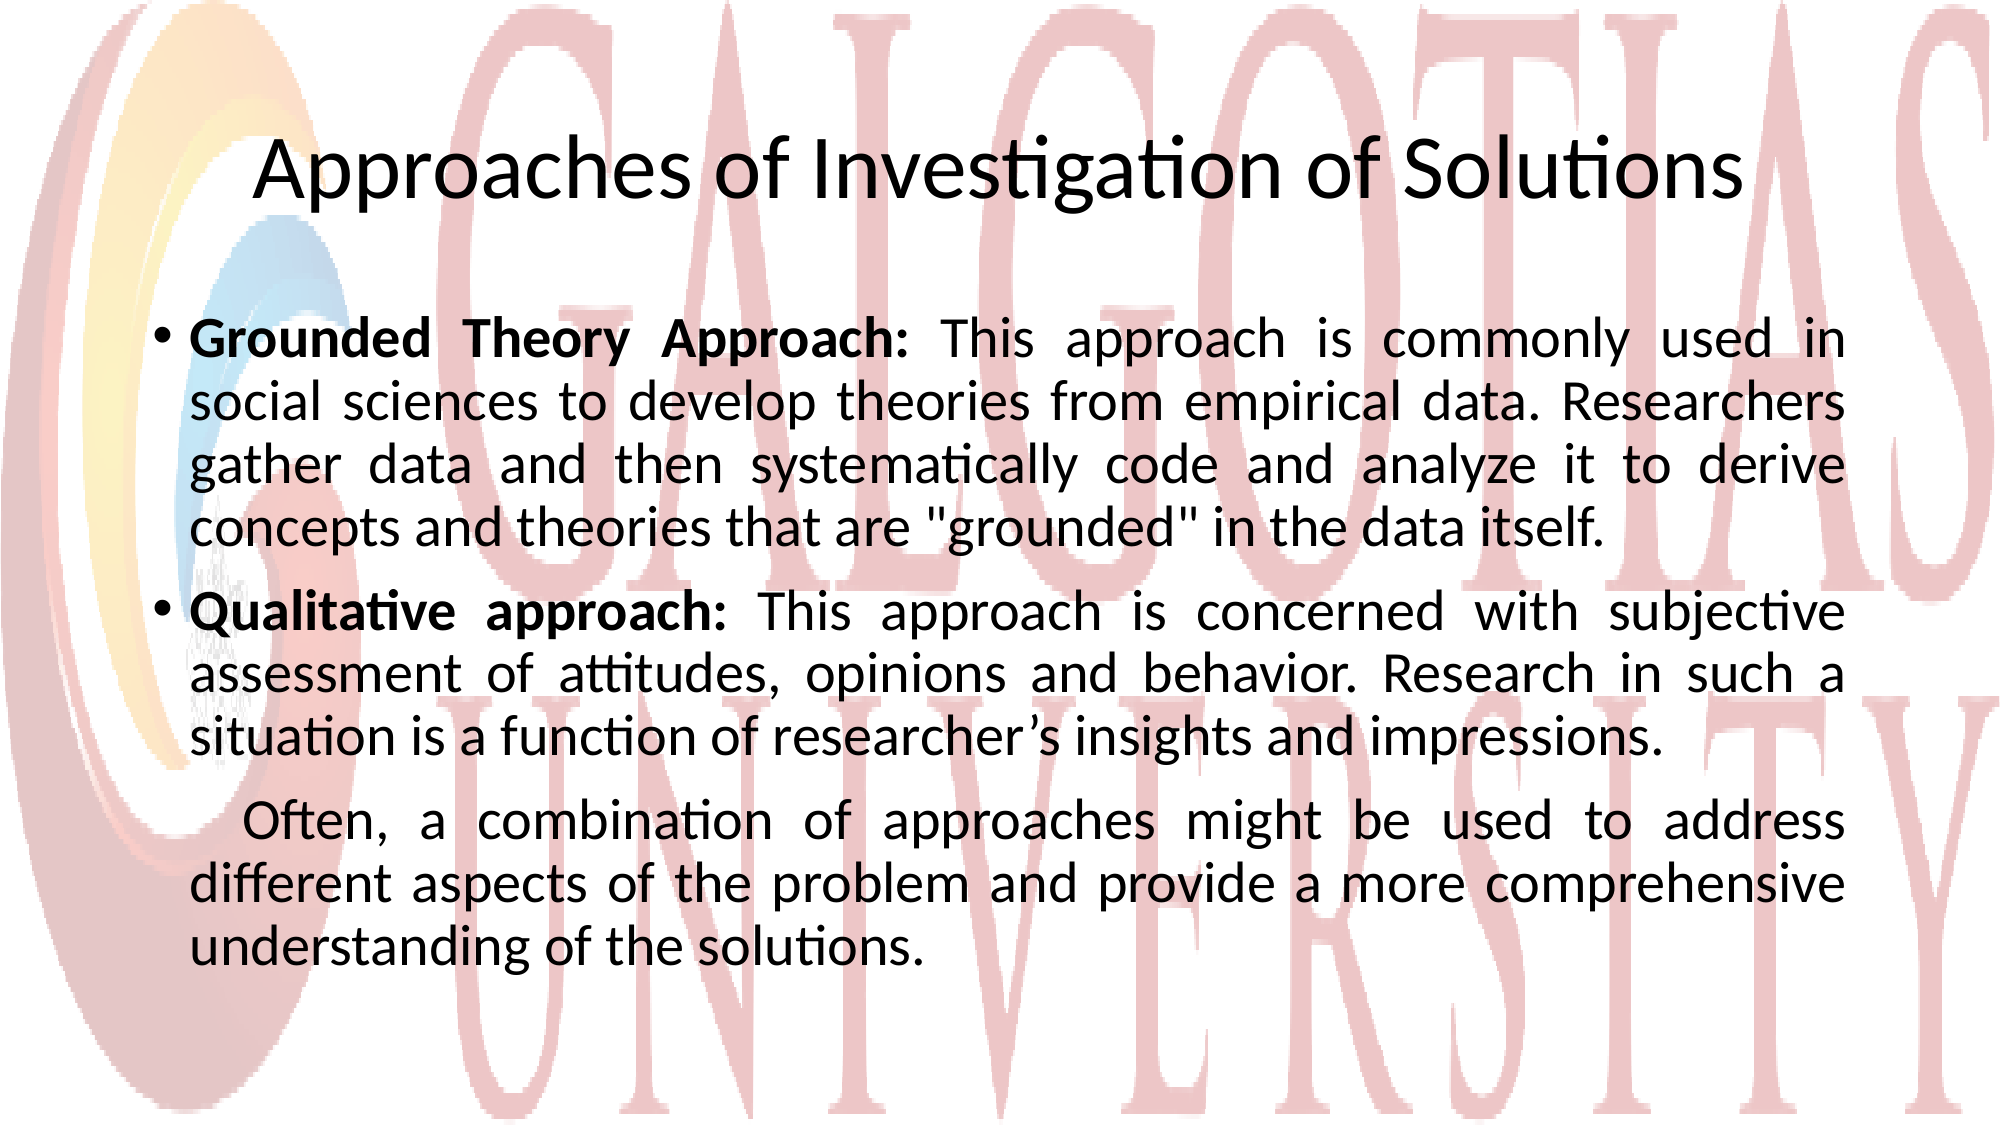

# Approaches of Investigation of Solutions
Grounded Theory Approach: This approach is commonly used in social sciences to develop theories from empirical data. Researchers gather data and then systematically code and analyze it to derive concepts and theories that are "grounded" in the data itself.
Qualitative approach: This approach is concerned with subjective assessment of attitudes, opinions and behavior. Research in such a situation is a function of researcher’s insights and impressions.
   Often, a combination of approaches might be used to address different aspects of the problem and provide a more comprehensive understanding of the solutions.